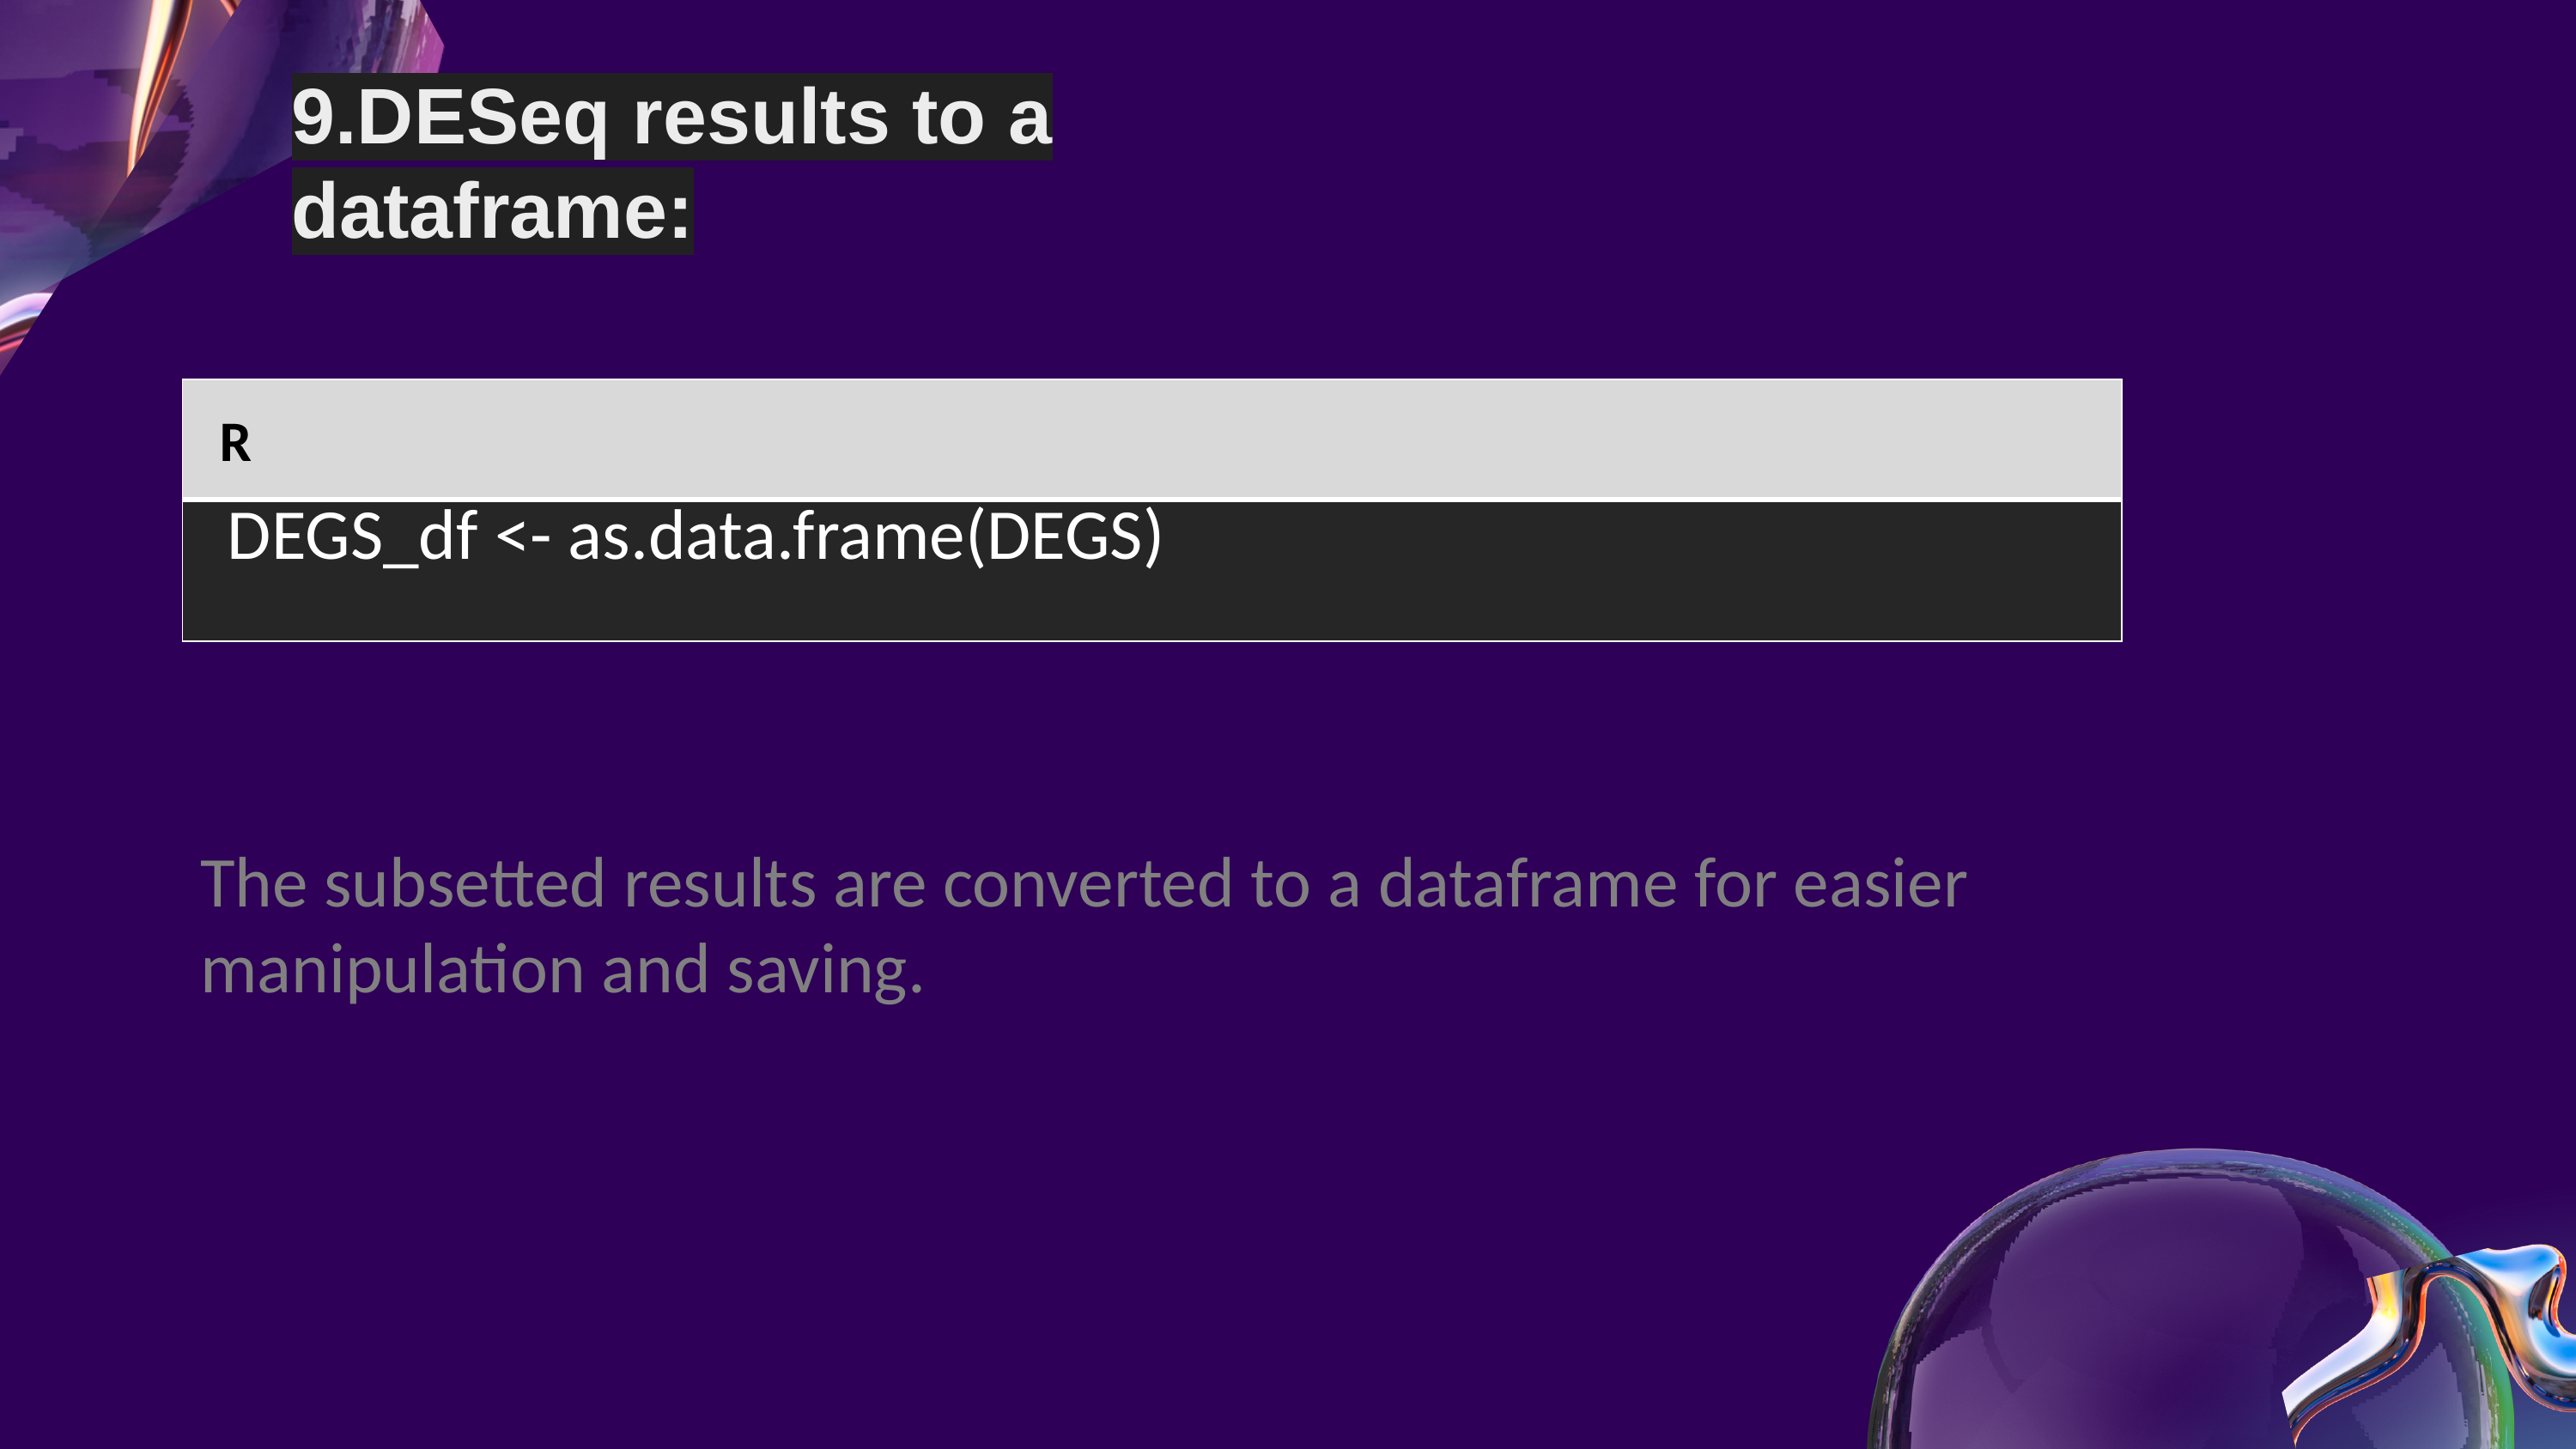

9.DESeq results to a dataframe:
| R |
| --- |
| DEGS\_df <- as.data.frame(DEGS) |
The subsetted results are converted to a dataframe for easier manipulation and saving.